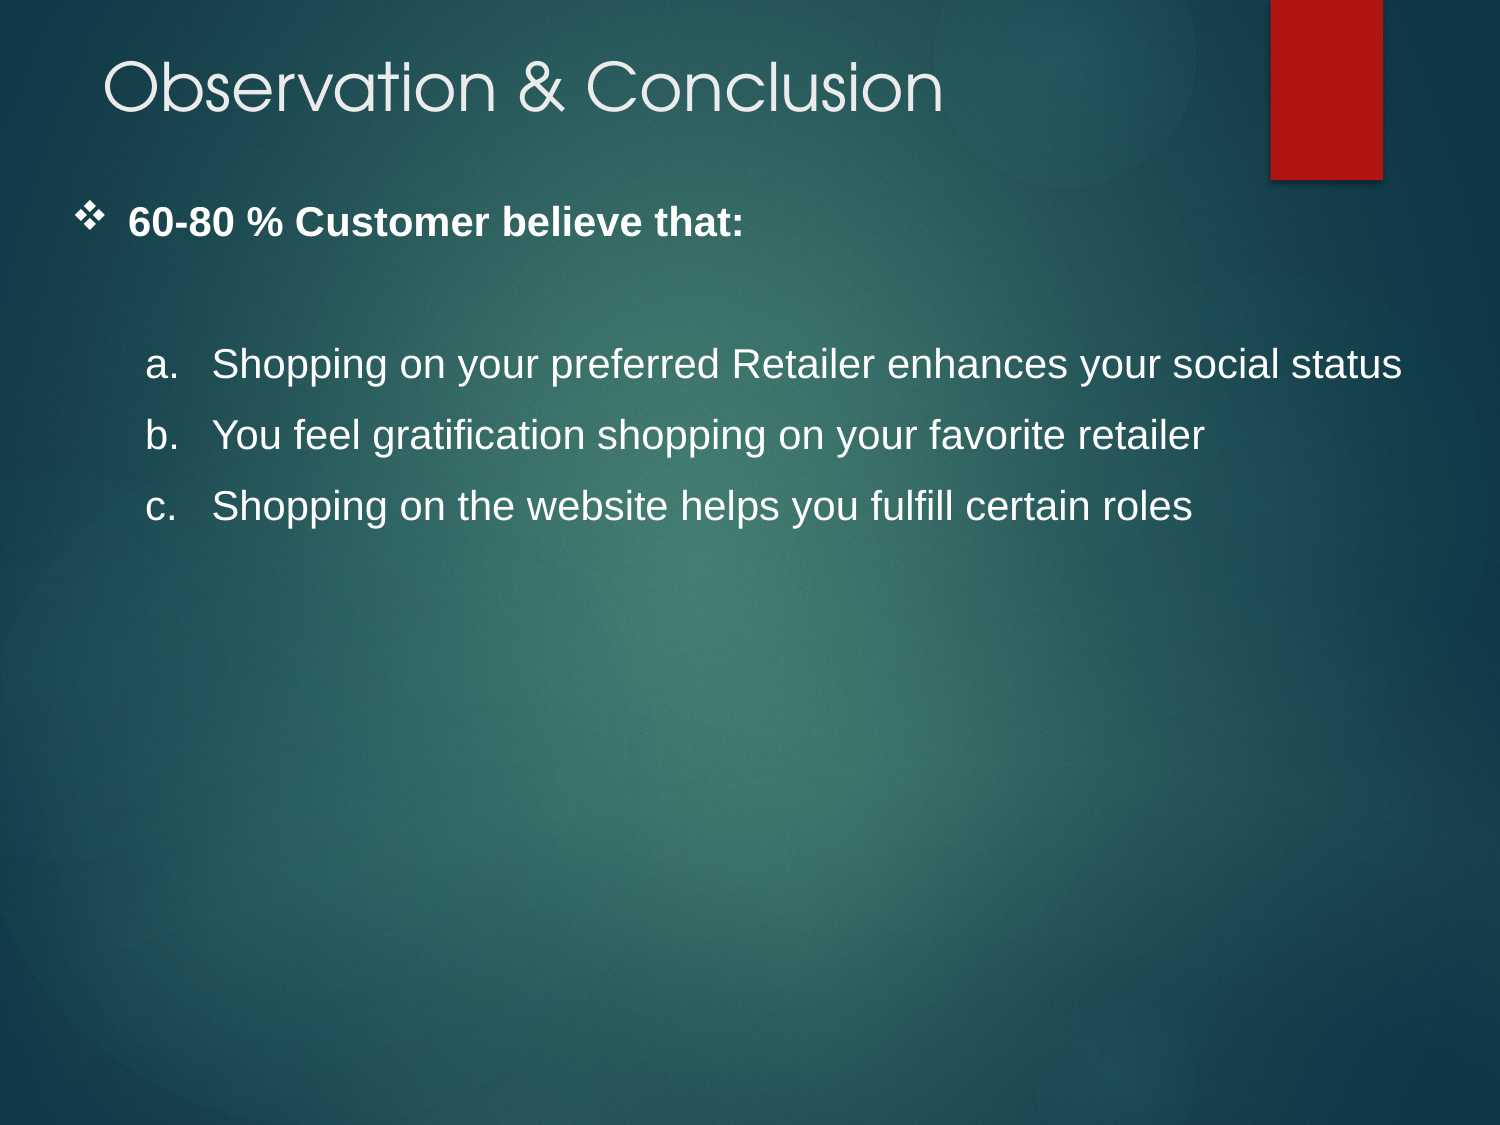

# Observation & Conclusion
60-80 % Customer believe that:

Shopping on your preferred Retailer enhances your social status
You feel gratification shopping on your favorite retailer
Shopping on the website helps you fulfill certain roles